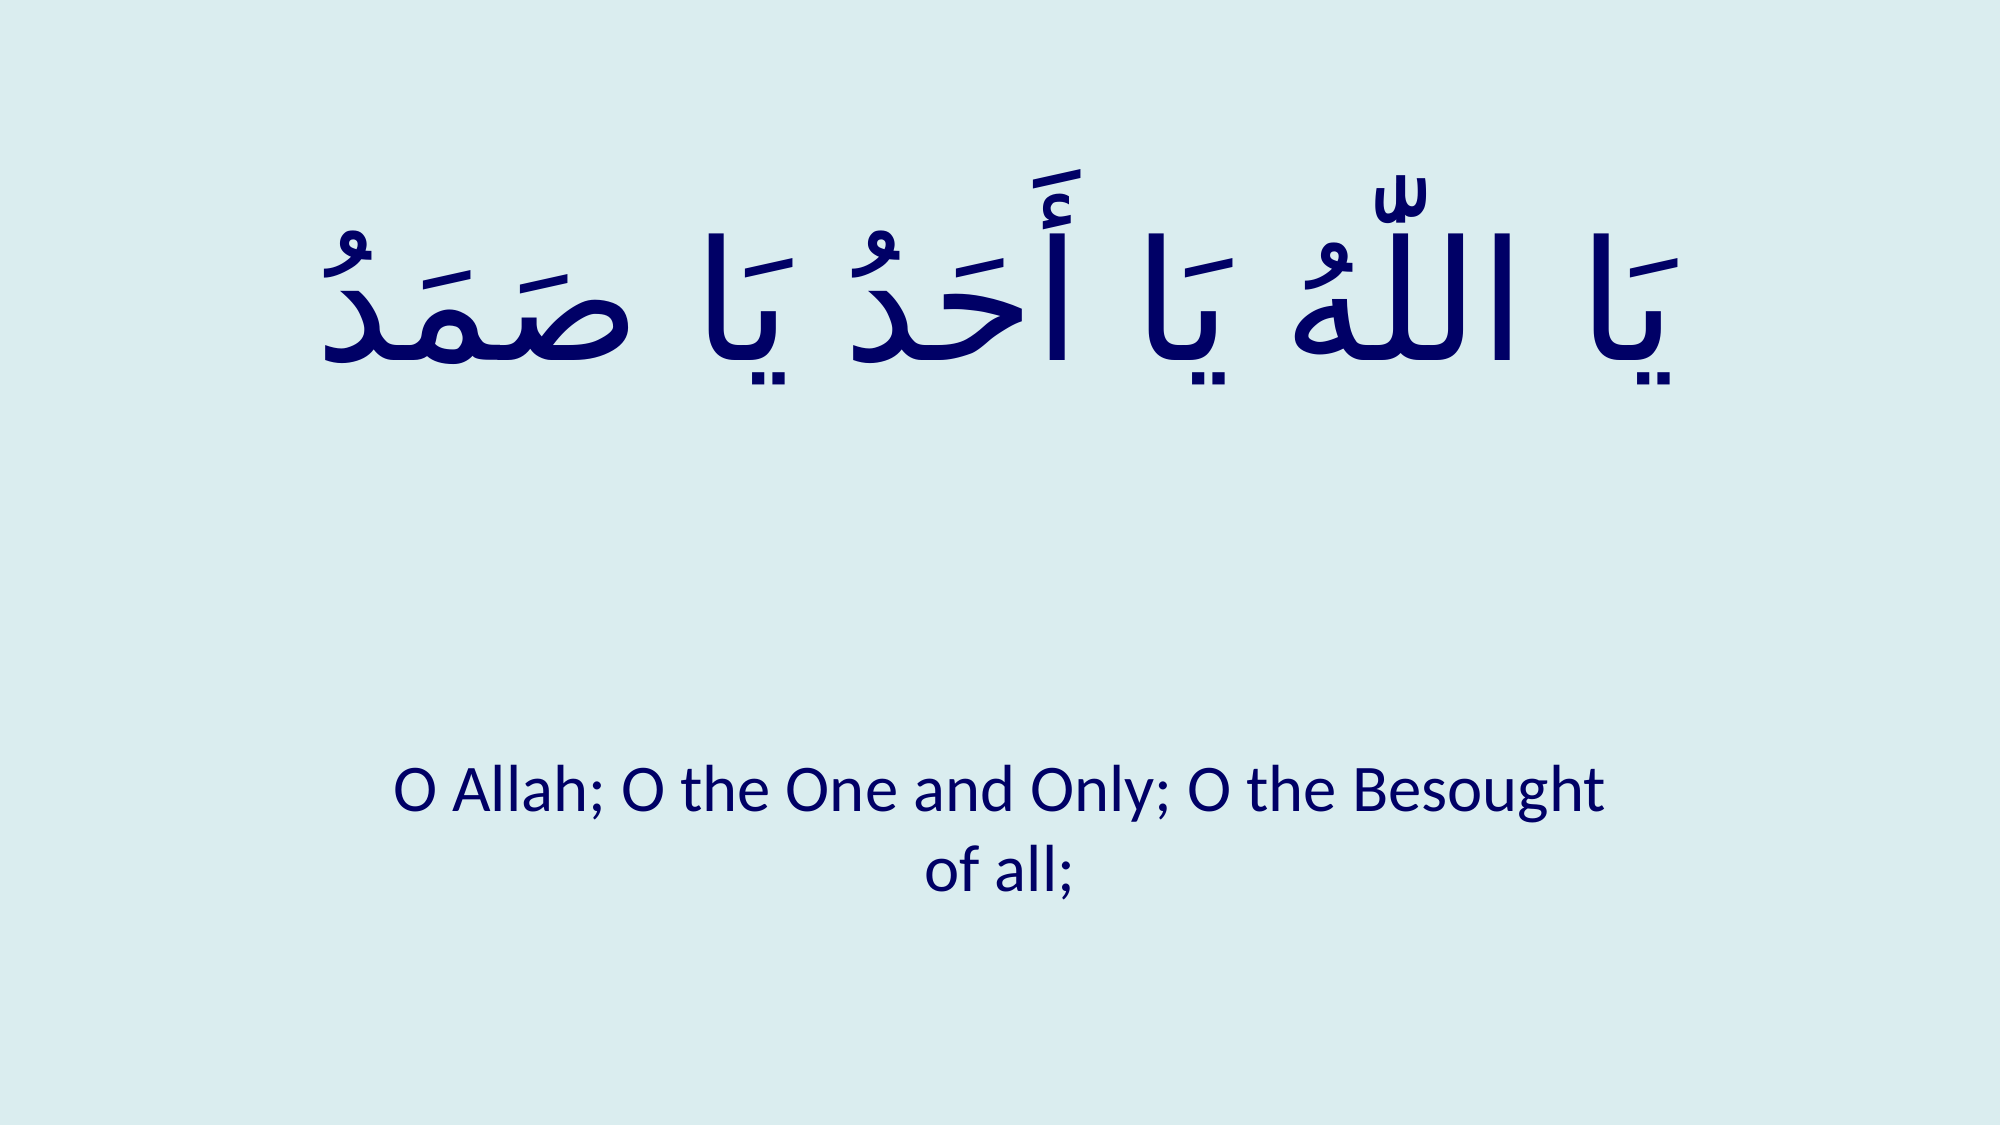

# يَا اللّٰهُ يَا أَحَدُ يَا صَمَدُ
O Allah; O the One and Only; O the Besought of all;